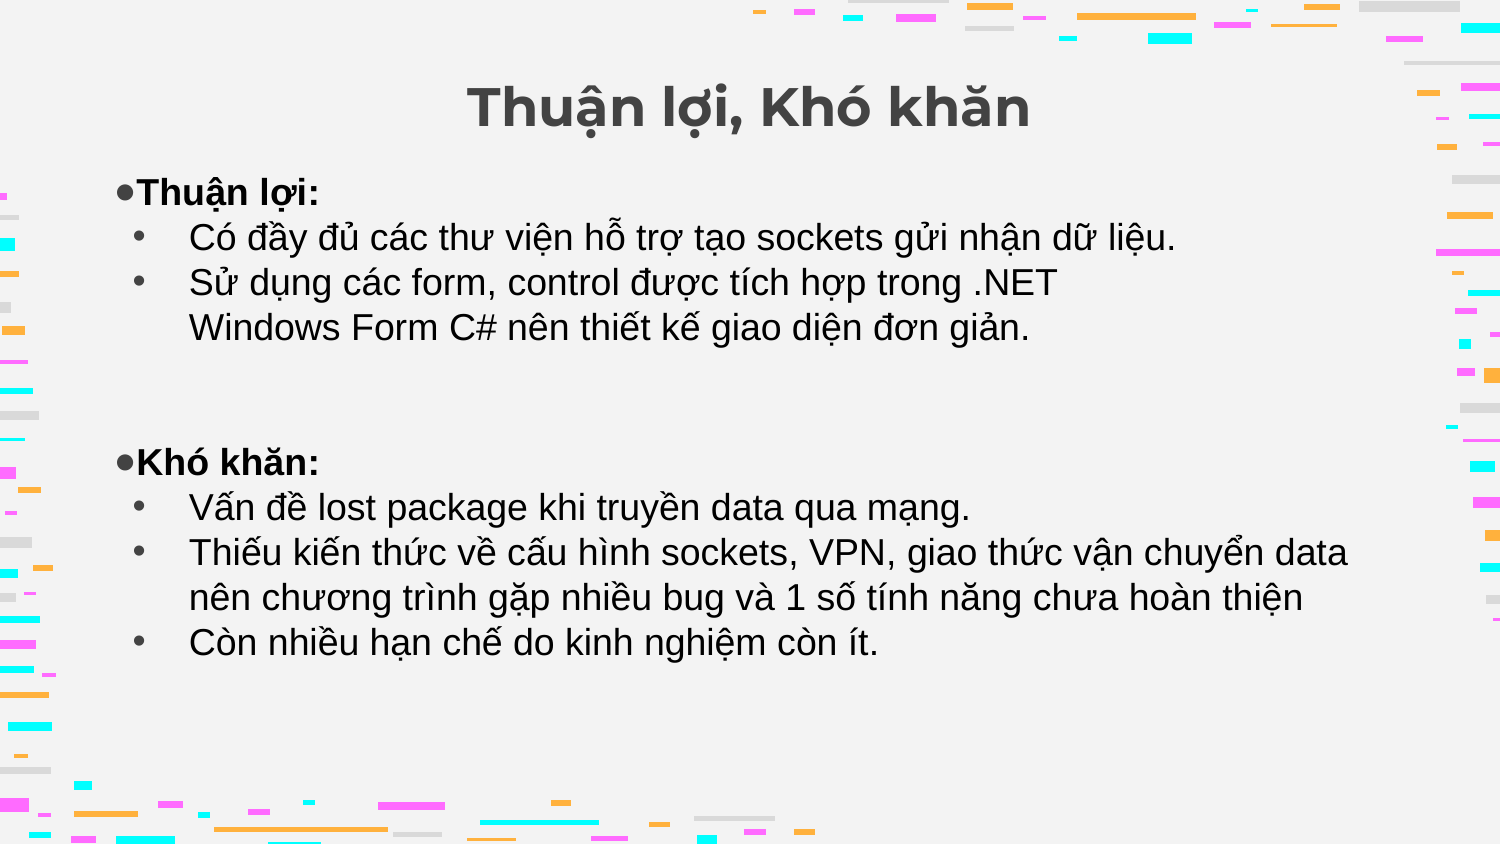

# Thuận lợi, Khó khăn
Thuận lợi:
Có đầy đủ các thư viện hỗ trợ tạo sockets gửi nhận dữ liệu.
Sử dụng các form, control được tích hợp trong .NET Windows Form C# nên thiết kế giao diện đơn giản.

Khó khăn:
Vấn đề lost package khi truyền data qua mạng.
Thiếu kiến thức về cấu hình sockets, VPN, giao thức vận chuyển data nên chương trình gặp nhiều bug và 1 số tính năng chưa hoàn thiện
Còn nhiều hạn chế do kinh nghiệm còn ít.